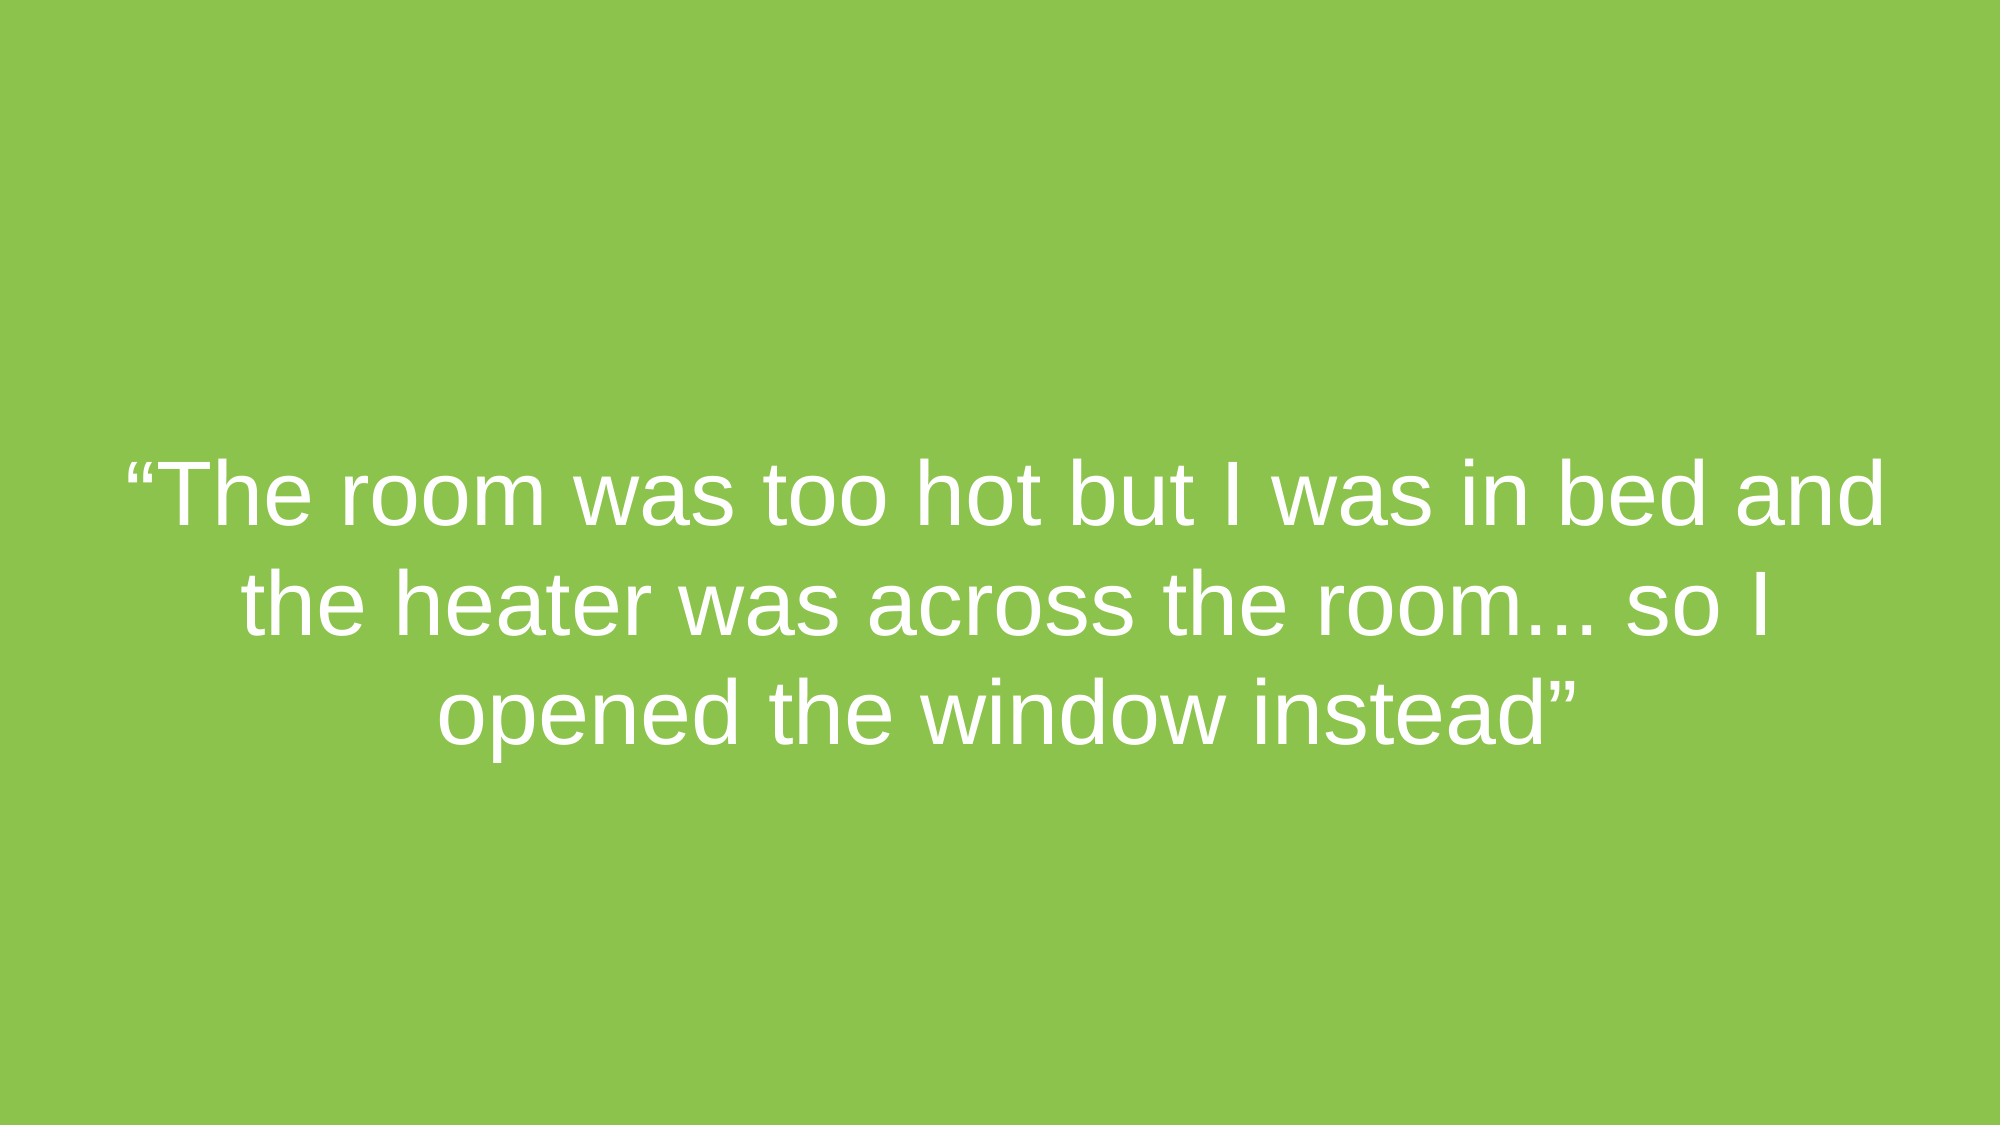

# “The room was too hot but I was in bed and the heater was across the room... so I opened the window instead”